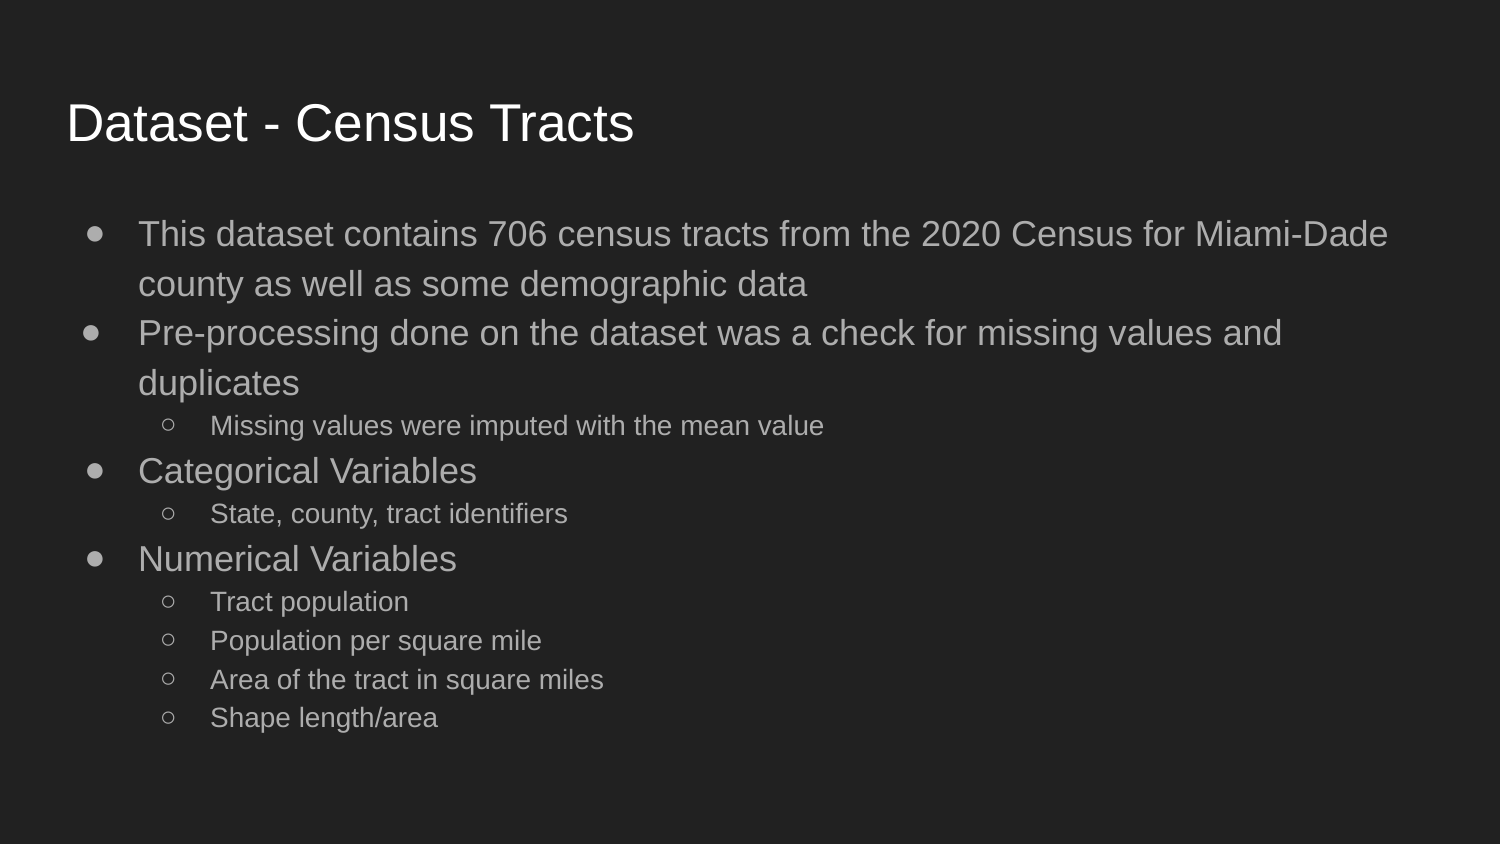

# Dataset - Census Tracts
This dataset contains 706 census tracts from the 2020 Census for Miami-Dade county as well as some demographic data
Pre-processing done on the dataset was a check for missing values and duplicates
Missing values were imputed with the mean value
Categorical Variables
State, county, tract identifiers
Numerical Variables
Tract population
Population per square mile
Area of the tract in square miles
Shape length/area